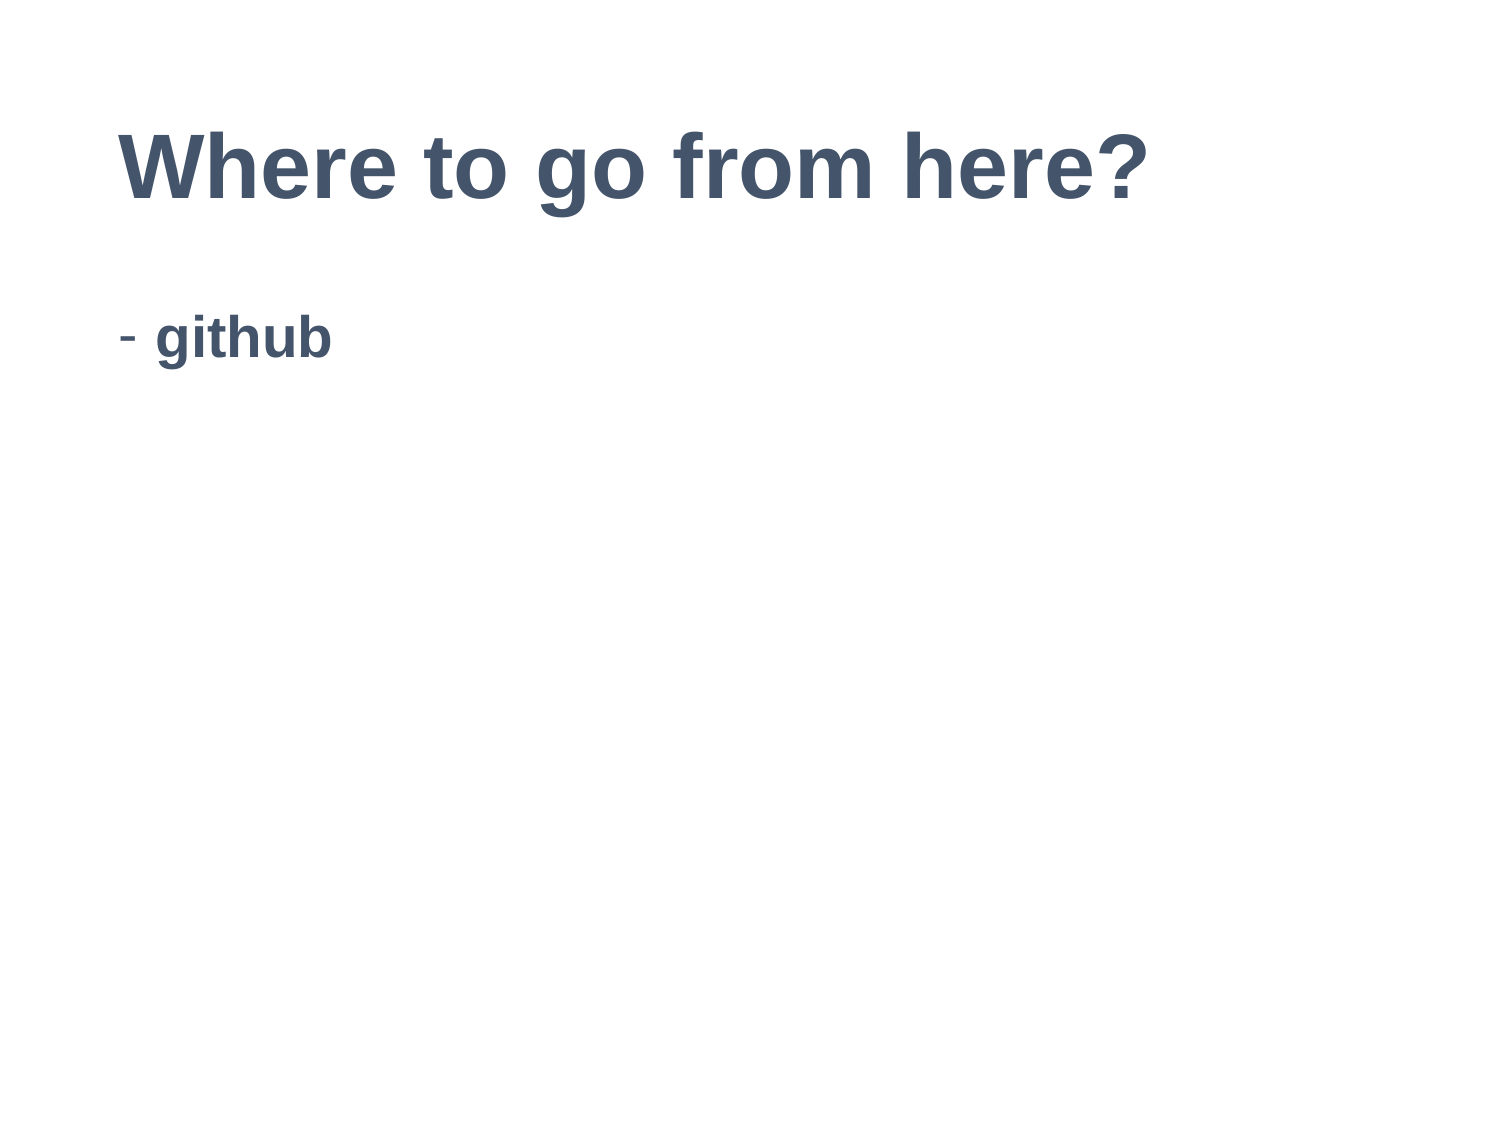

# Where to go from here?
github